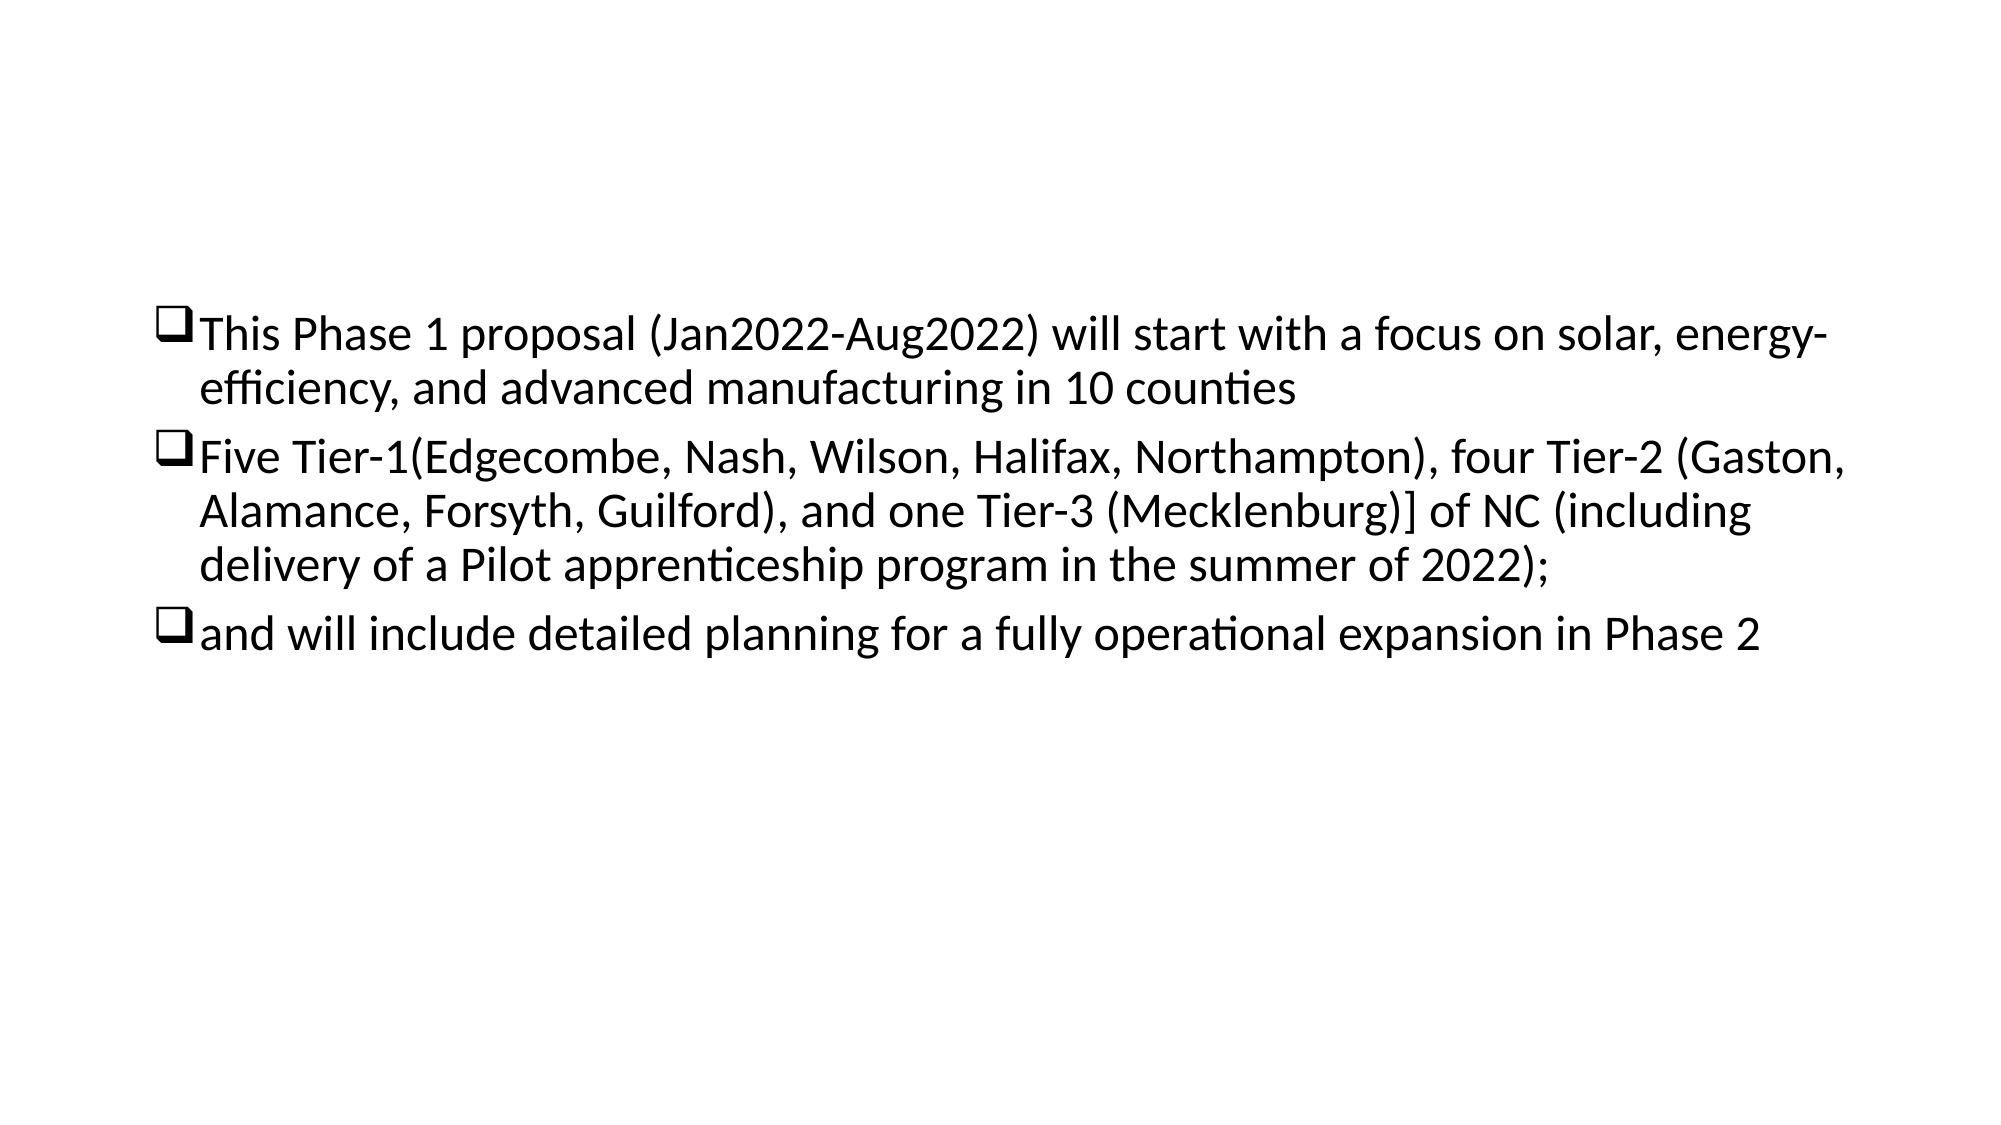

#
This Phase 1 proposal (Jan2022-Aug2022) will start with a focus on solar, energy-efficiency, and advanced manufacturing in 10 counties
Five Tier-1(Edgecombe, Nash, Wilson, Halifax, Northampton), four Tier-2 (Gaston, Alamance, Forsyth, Guilford), and one Tier-3 (Mecklenburg)] of NC (including delivery of a Pilot apprenticeship program in the summer of 2022);
and will include detailed planning for a fully operational expansion in Phase 2